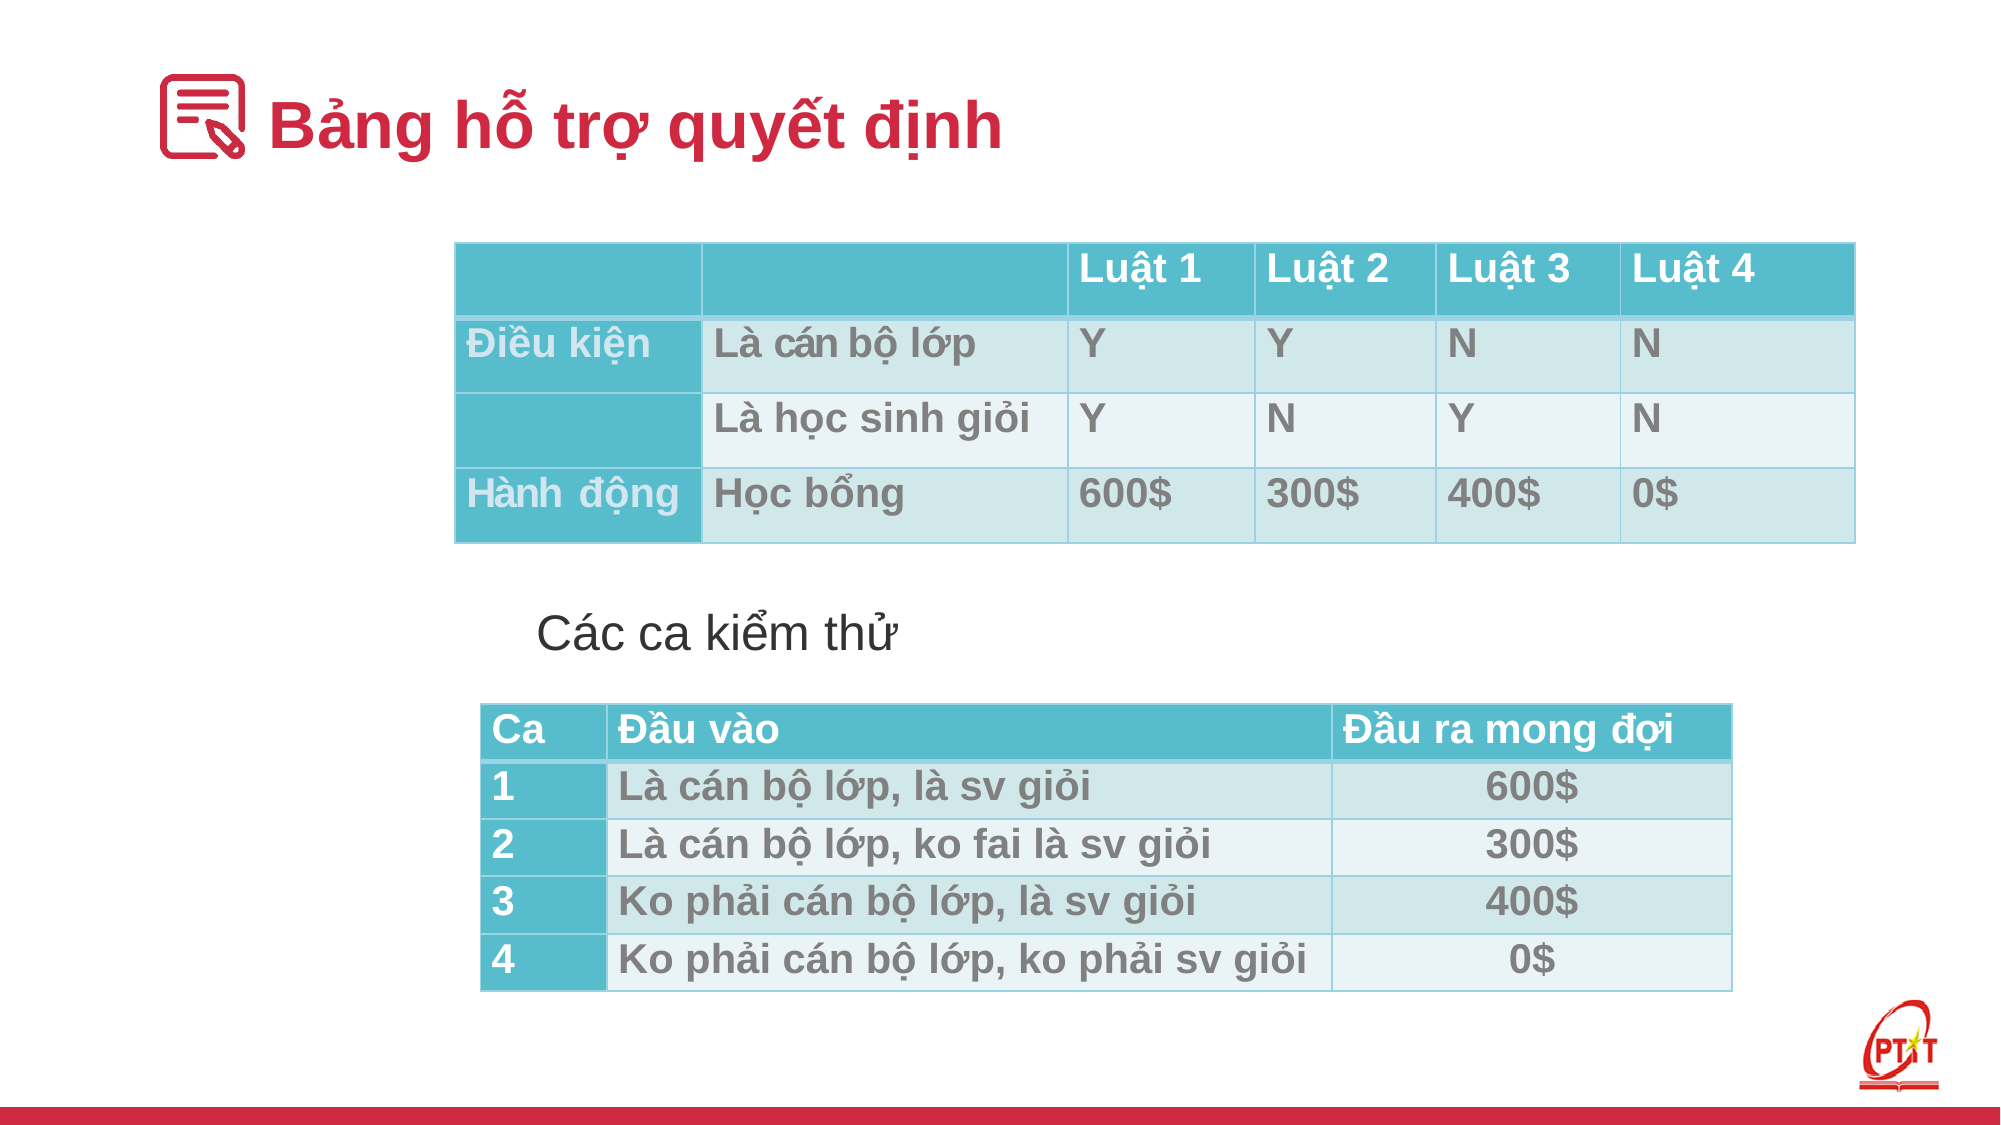

# Bảng hỗ trợ quyết định
|  |  | Luật 1 | Luật 2 | Luật 3 | Luật 4 |
| --- | --- | --- | --- | --- | --- |
| Điều kiện | Là cán bộ lớp | Y | Y | N | N |
|  | Là học sinh giỏi | Y | N | Y | N |
| Hành động | Học bổng | 600$ | 300$ | 400$ | 0$ |
Các ca kiểm thử
| Ca | Đầu vào | Đầu ra mong đợi |
| --- | --- | --- |
| 1 | Là cán bộ lớp, là sv giỏi | 600$ |
| 2 | Là cán bộ lớp, ko fai là sv giỏi | 300$ |
| 3 | Ko phải cán bộ lớp, là sv giỏi | 400$ |
| 4 | Ko phải cán bộ lớp, ko phải sv giỏi | 0$ |